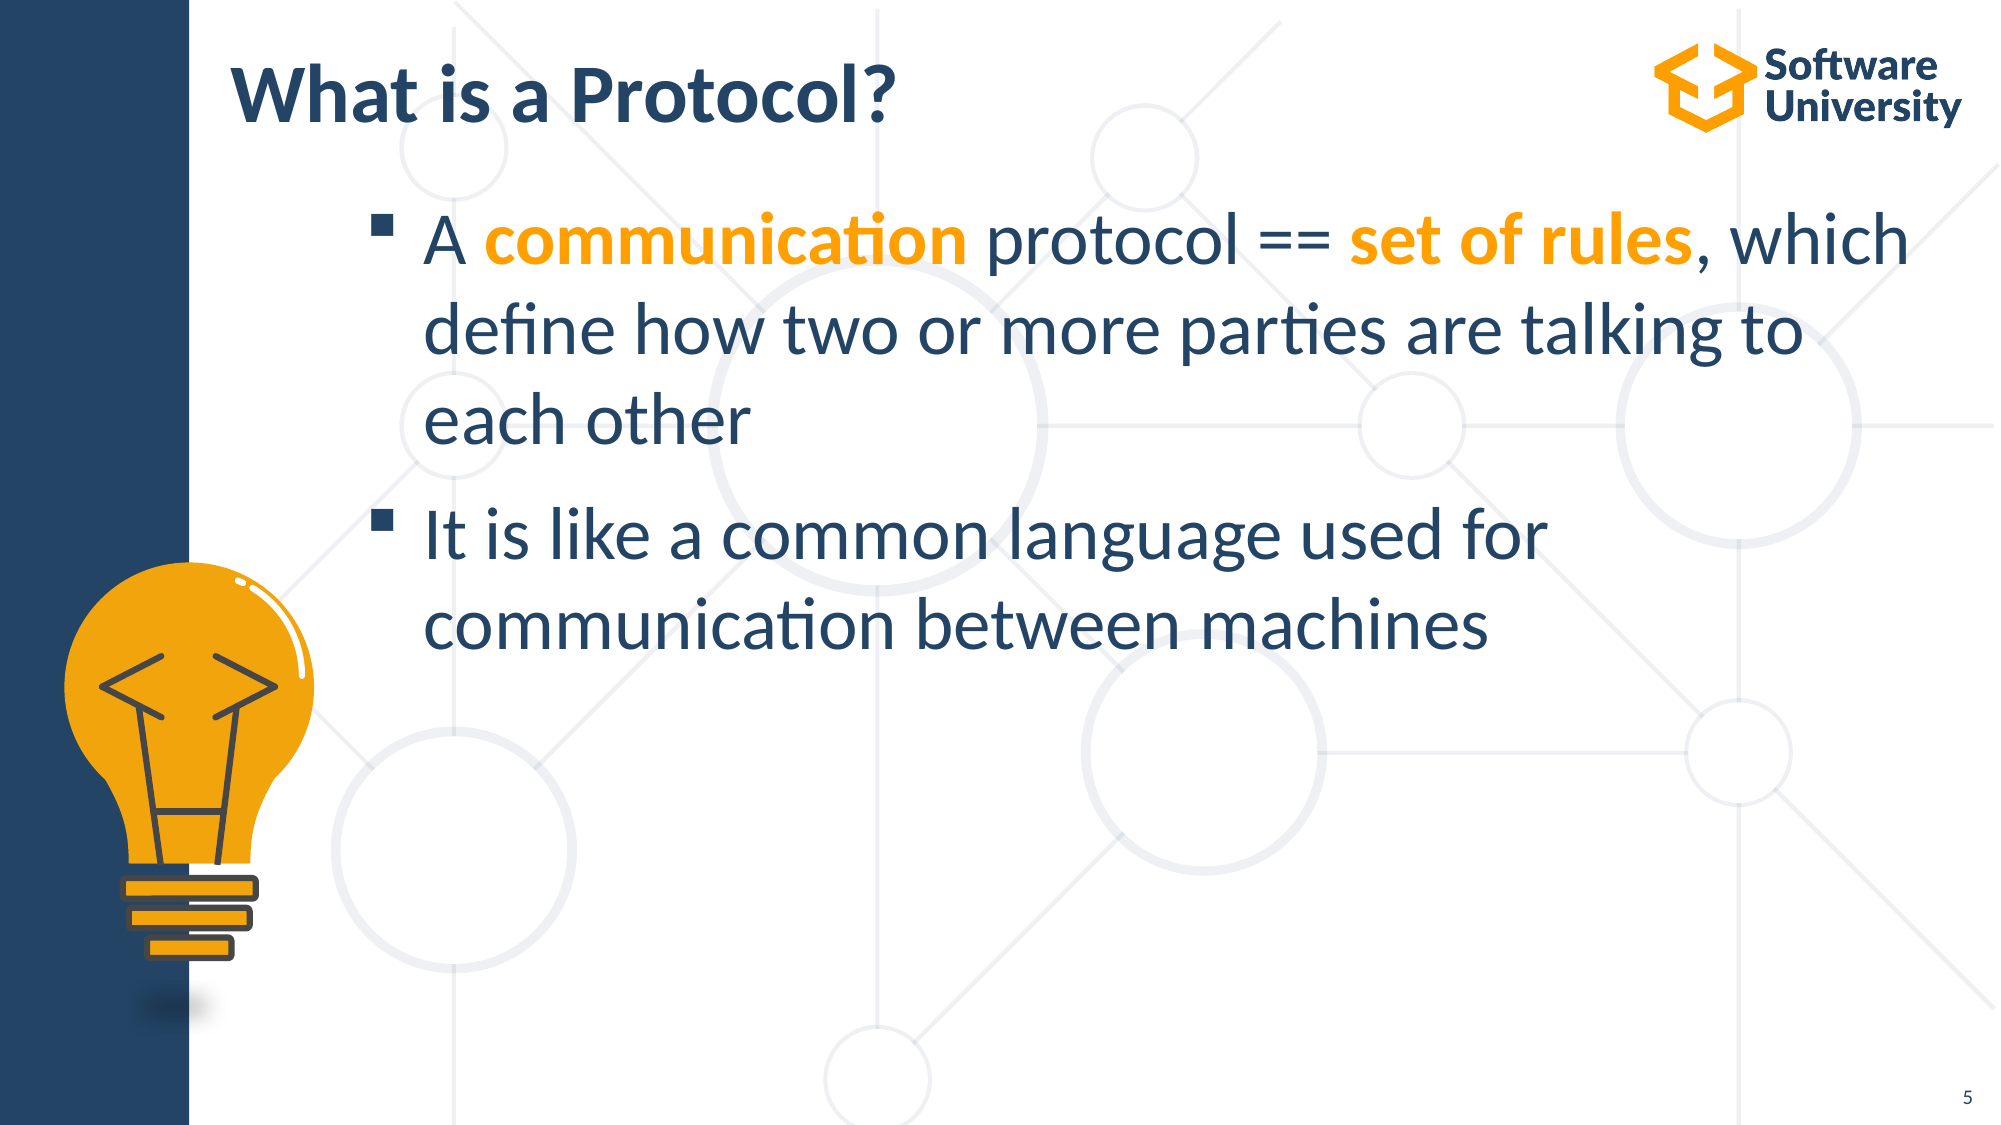

# What is a Protocol?
A communication protocol == set of rules, which define how two or more parties are talking to each other
It is like a common language used for communication between machines
5